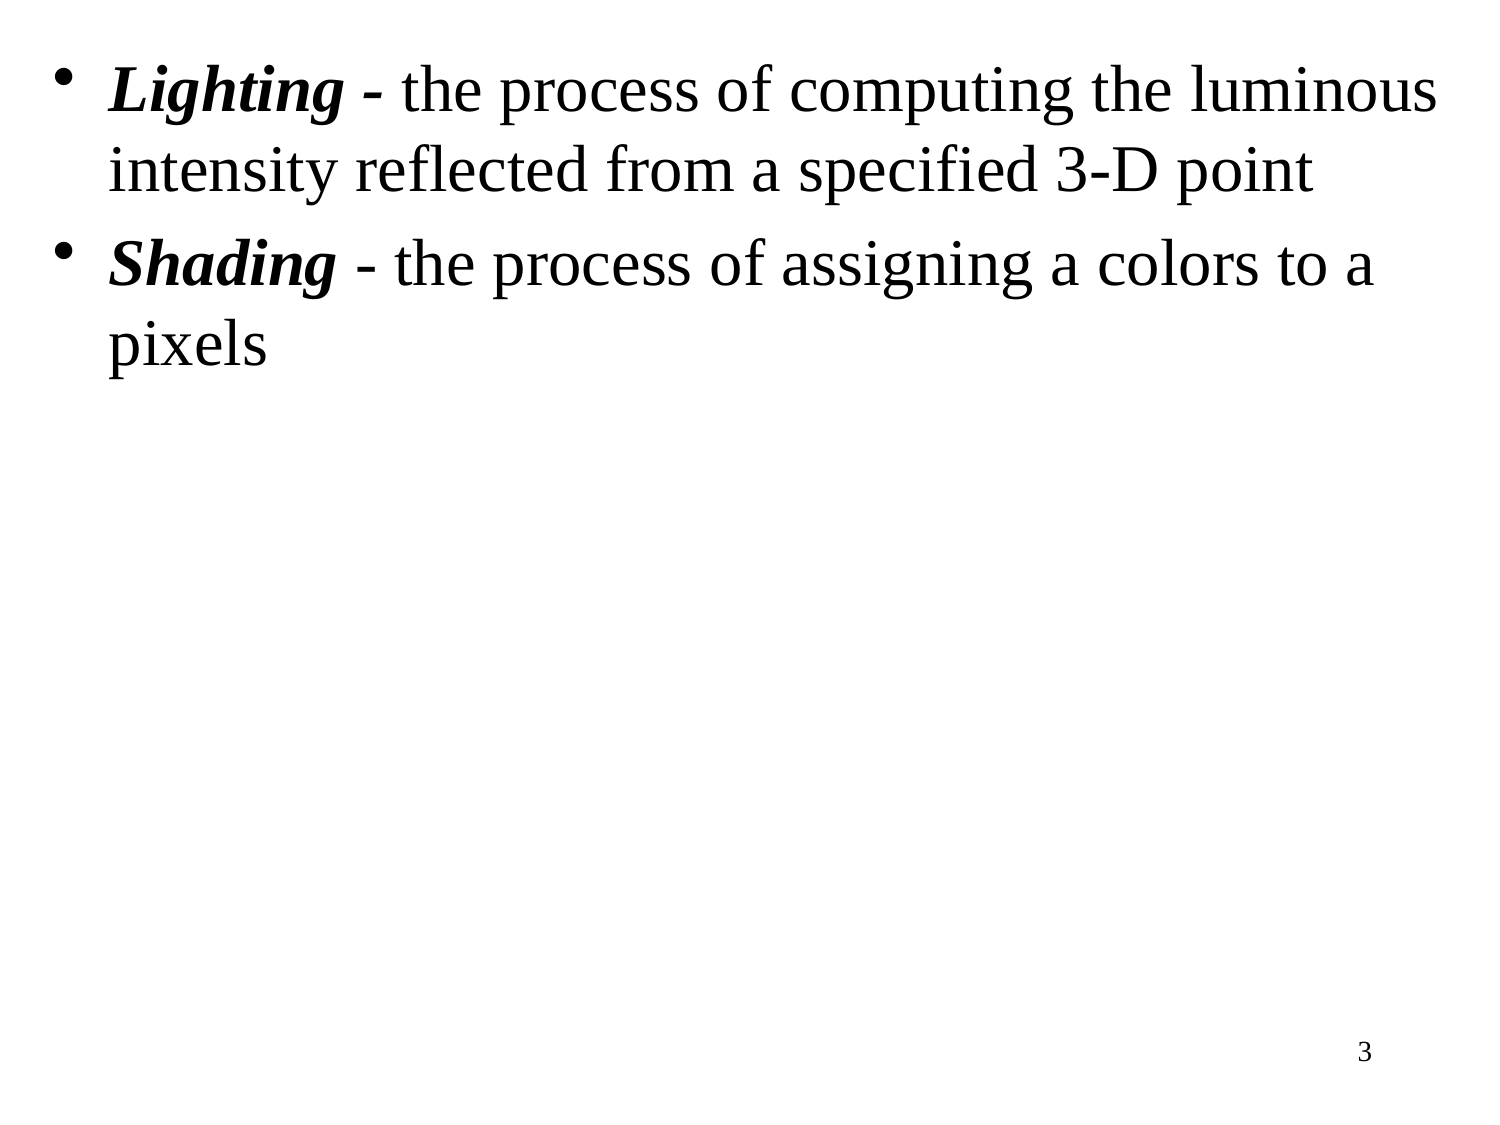

Lighting - the process of computing the luminous intensity reflected from a specified 3-D point
Shading - the process of assigning a colors to a pixels

3